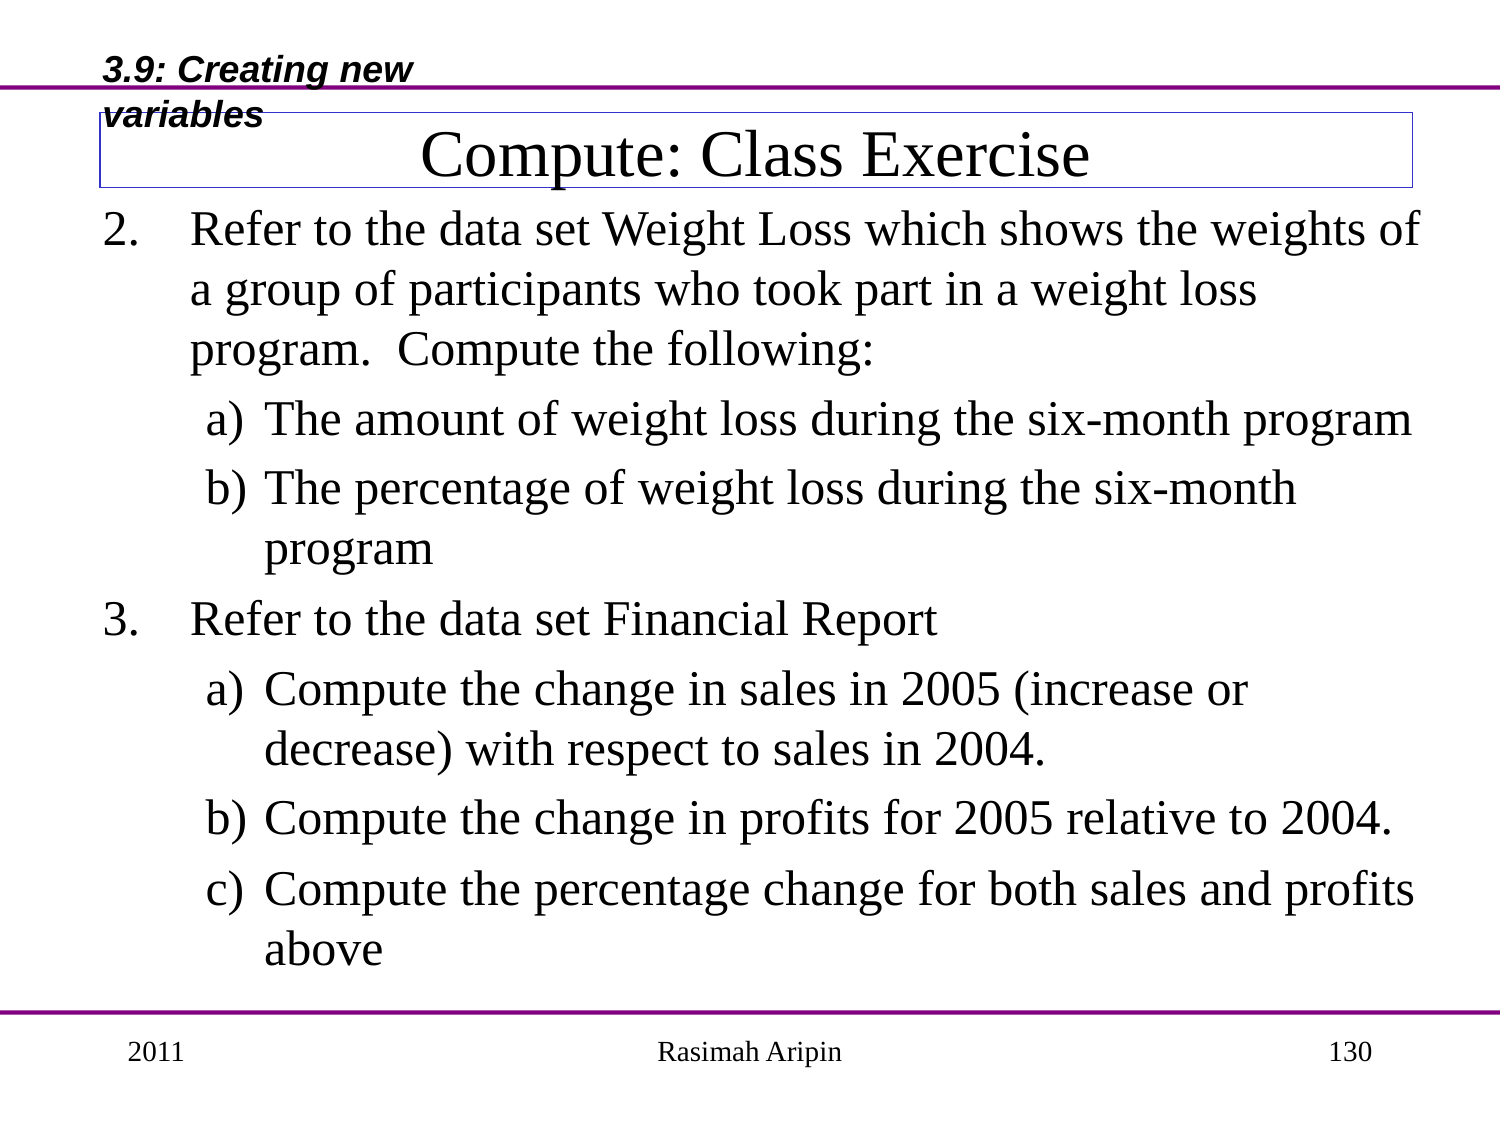

3.9: Creating new variables
# Compute: Class Exercise
Refer to the data set Weight Loss which shows the weights of a group of participants who took part in a weight loss program.  Compute the following:
The amount of weight loss during the six-month program
The percentage of weight loss during the six-month program
Refer to the data set Financial Report
Compute the change in sales in 2005 (increase or decrease) with respect to sales in 2004.
Compute the change in profits for 2005 relative to 2004.
Compute the percentage change for both sales and profits above
2011
Rasimah Aripin
130